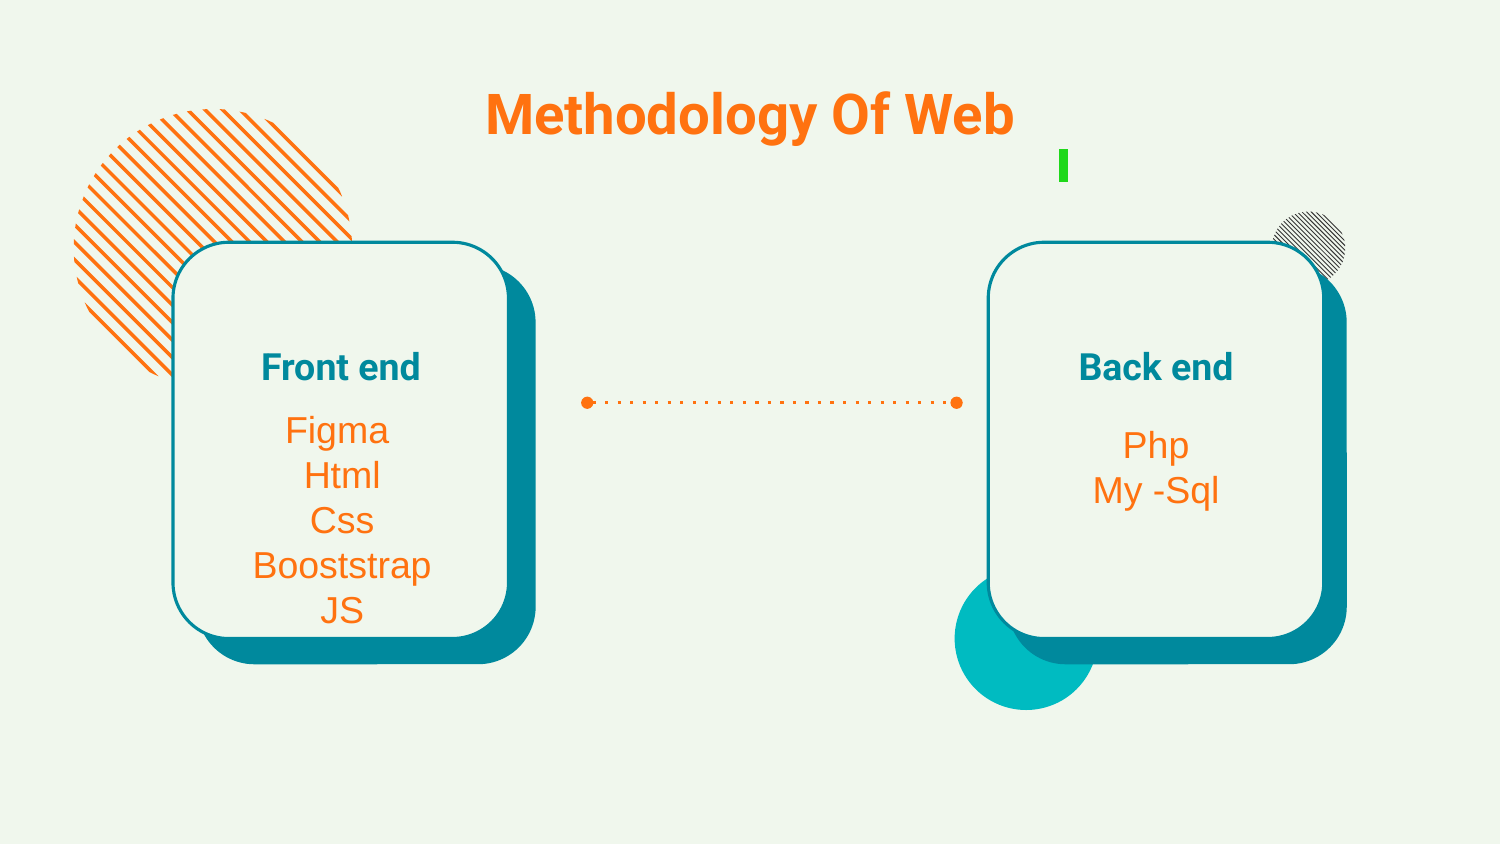

# Methodology Of Web

Front end

Back end

Figma
Html
Css
Booststrap
JS

Php
My -Sql